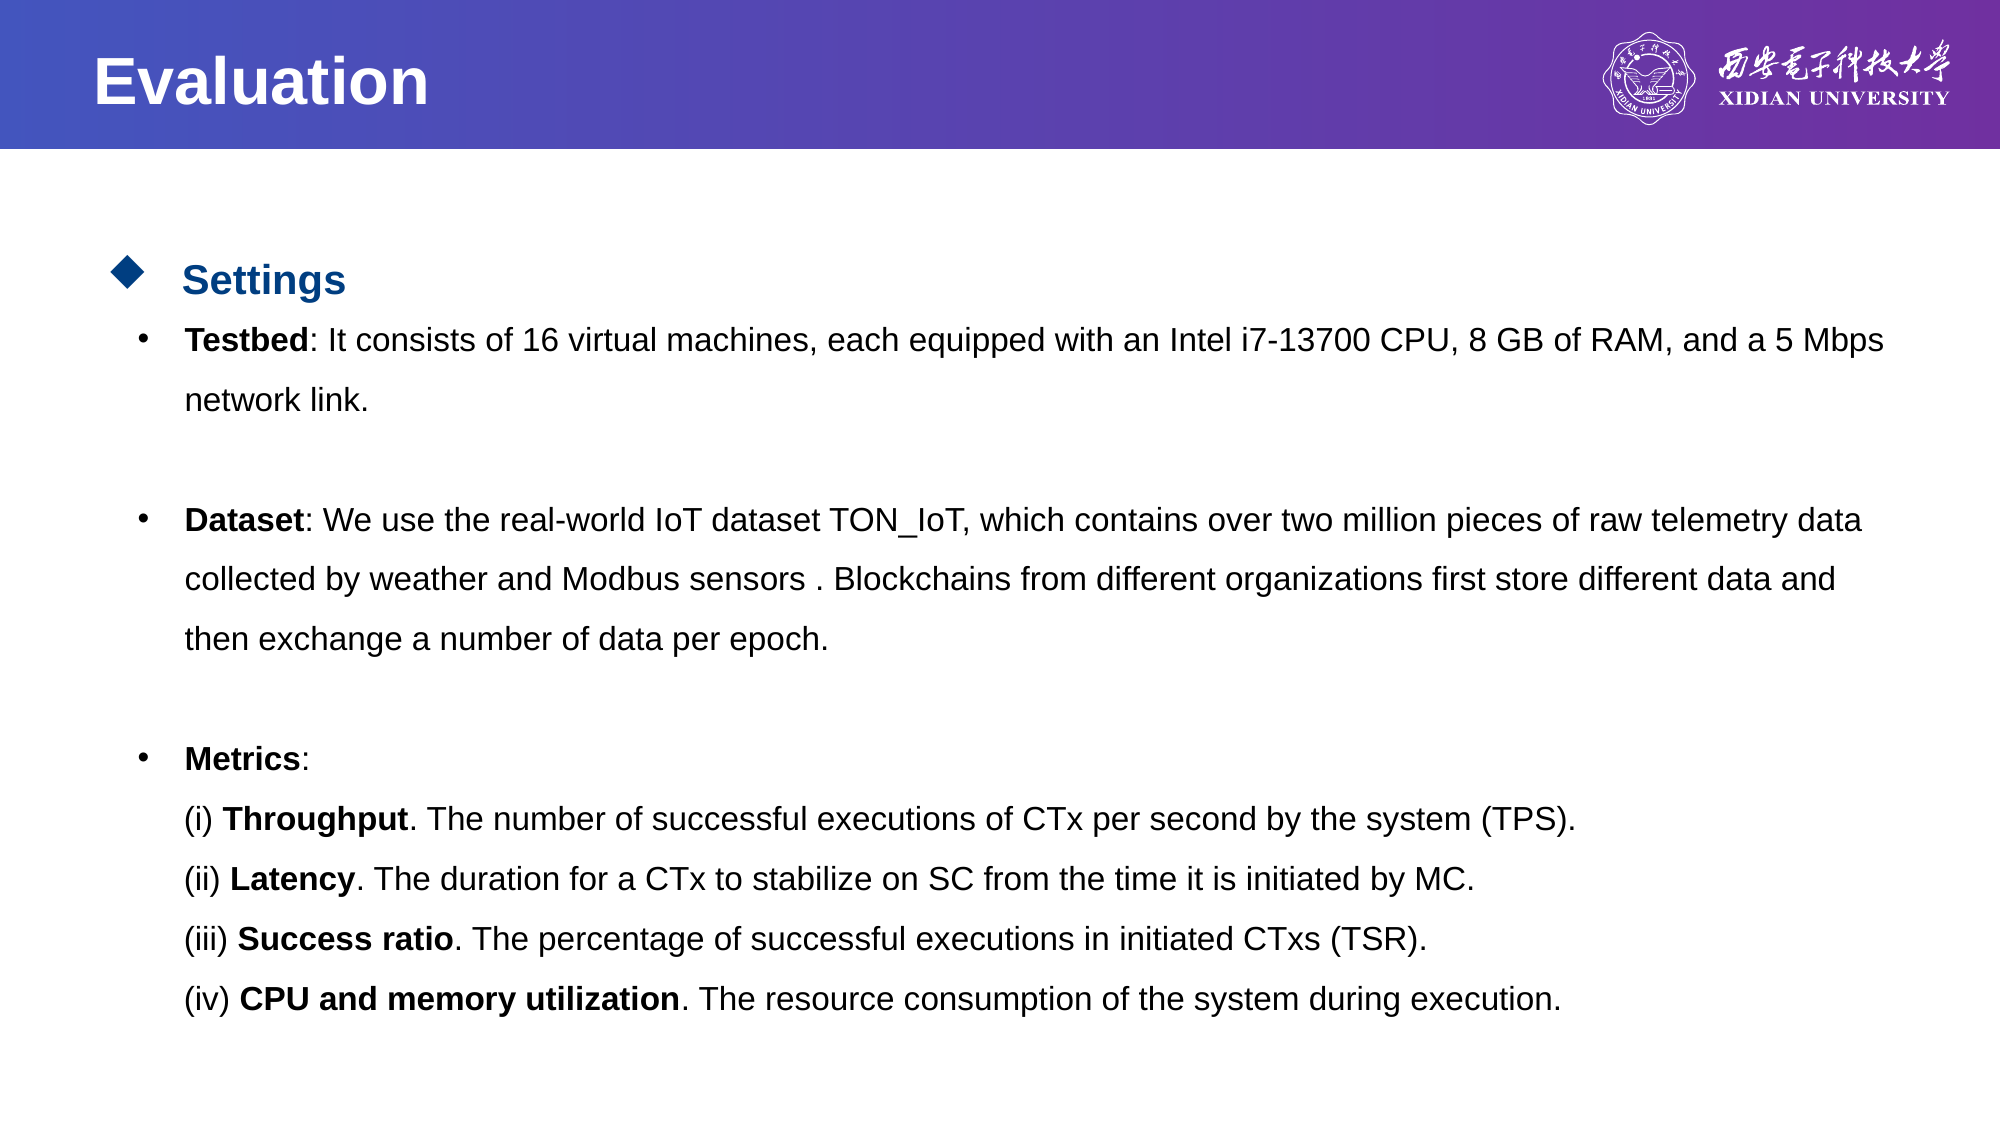

Evaluation
Settings
Testbed: It consists of 16 virtual machines, each equipped with an Intel i7-13700 CPU, 8 GB of RAM, and a 5 Mbps network link.

Dataset: We use the real-world IoT dataset TON_IoT, which contains over two million pieces of raw telemetry data collected by weather and Modbus sensors . Blockchains from different organizations first store different data and then exchange a number of data per epoch.

Metrics:
     (i) Throughput. The number of successful executions of CTx per second by the system (TPS).
     (ii) Latency. The duration for a CTx to stabilize on SC from the time it is initiated by MC.
     (iii) Success ratio. The percentage of successful executions in initiated CTxs (TSR).
     (iv) CPU and memory utilization. The resource consumption of the system during execution.